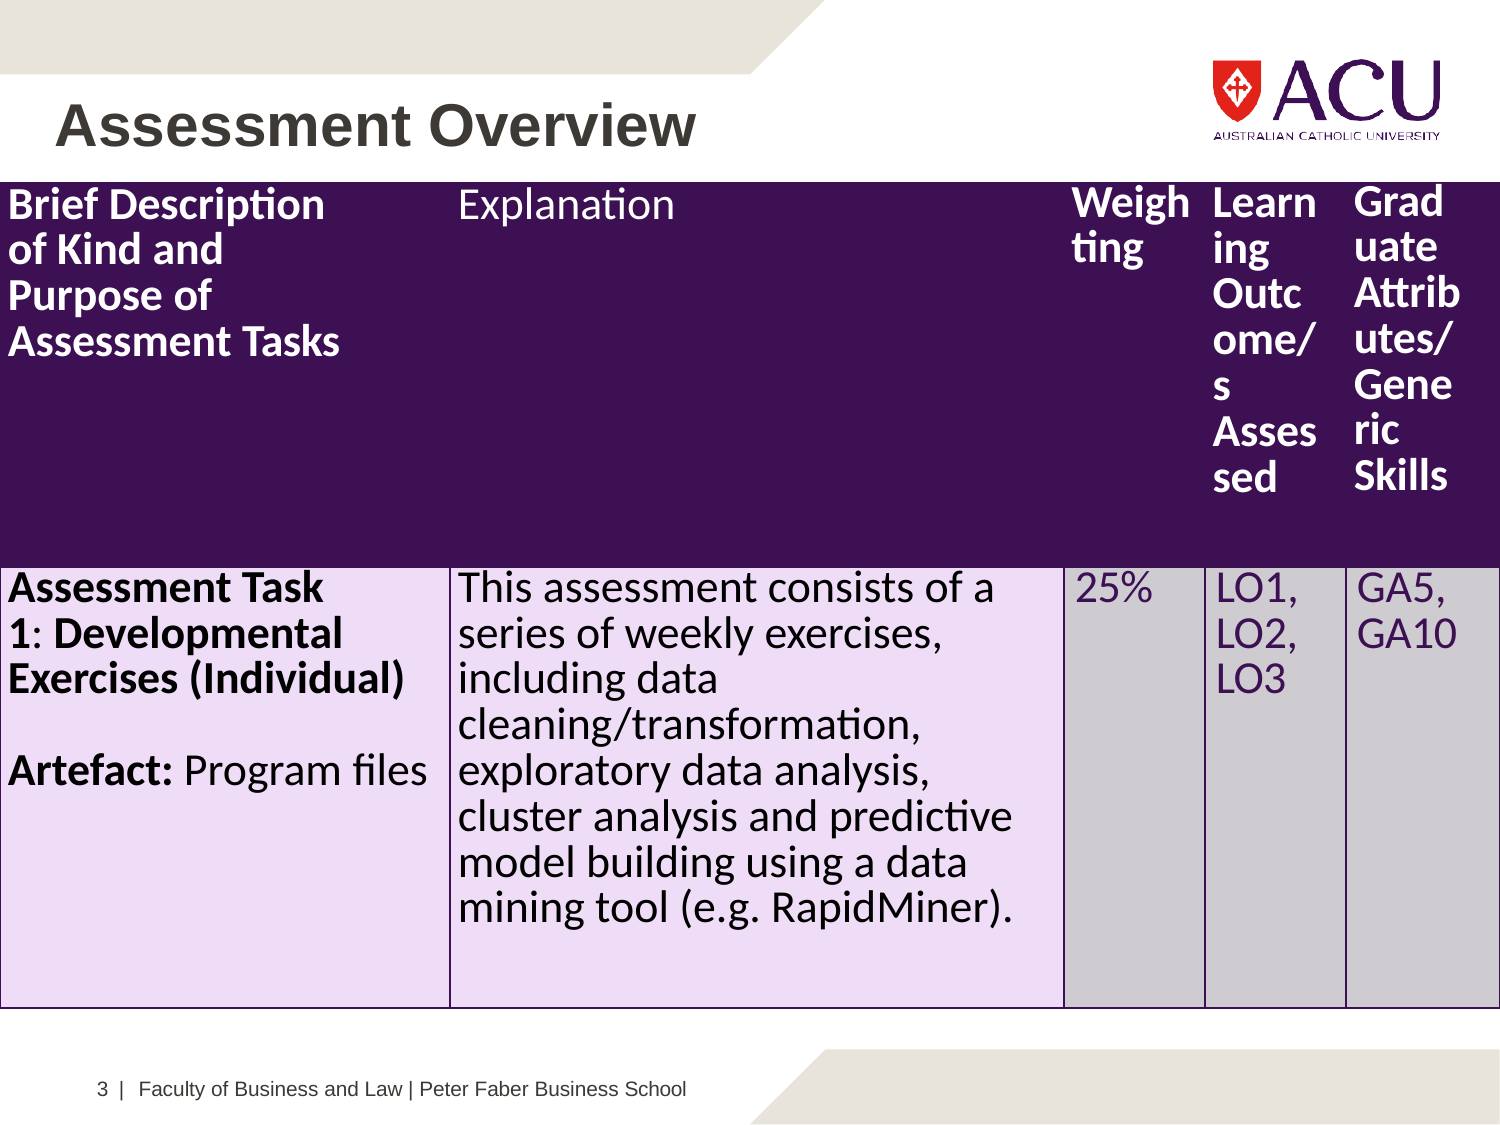

# Assessment Overview
| Brief Description of Kind and Purpose of Assessment Tasks | Explanation | Weighting | Learning Outcome/s Assessed | Graduate Attributes/ Generic Skills |
| --- | --- | --- | --- | --- |
| Assessment Task 1: Developmental Exercises (Individual) Artefact: Program files | This assessment consists of a series of weekly exercises, including data cleaning/transformation, exploratory data analysis, cluster analysis and predictive model building using a data mining tool (e.g. RapidMiner). | 25% | LO1, LO2, LO3 | GA5, GA10 |
3 | Faculty of Business and Law | Peter Faber Business School